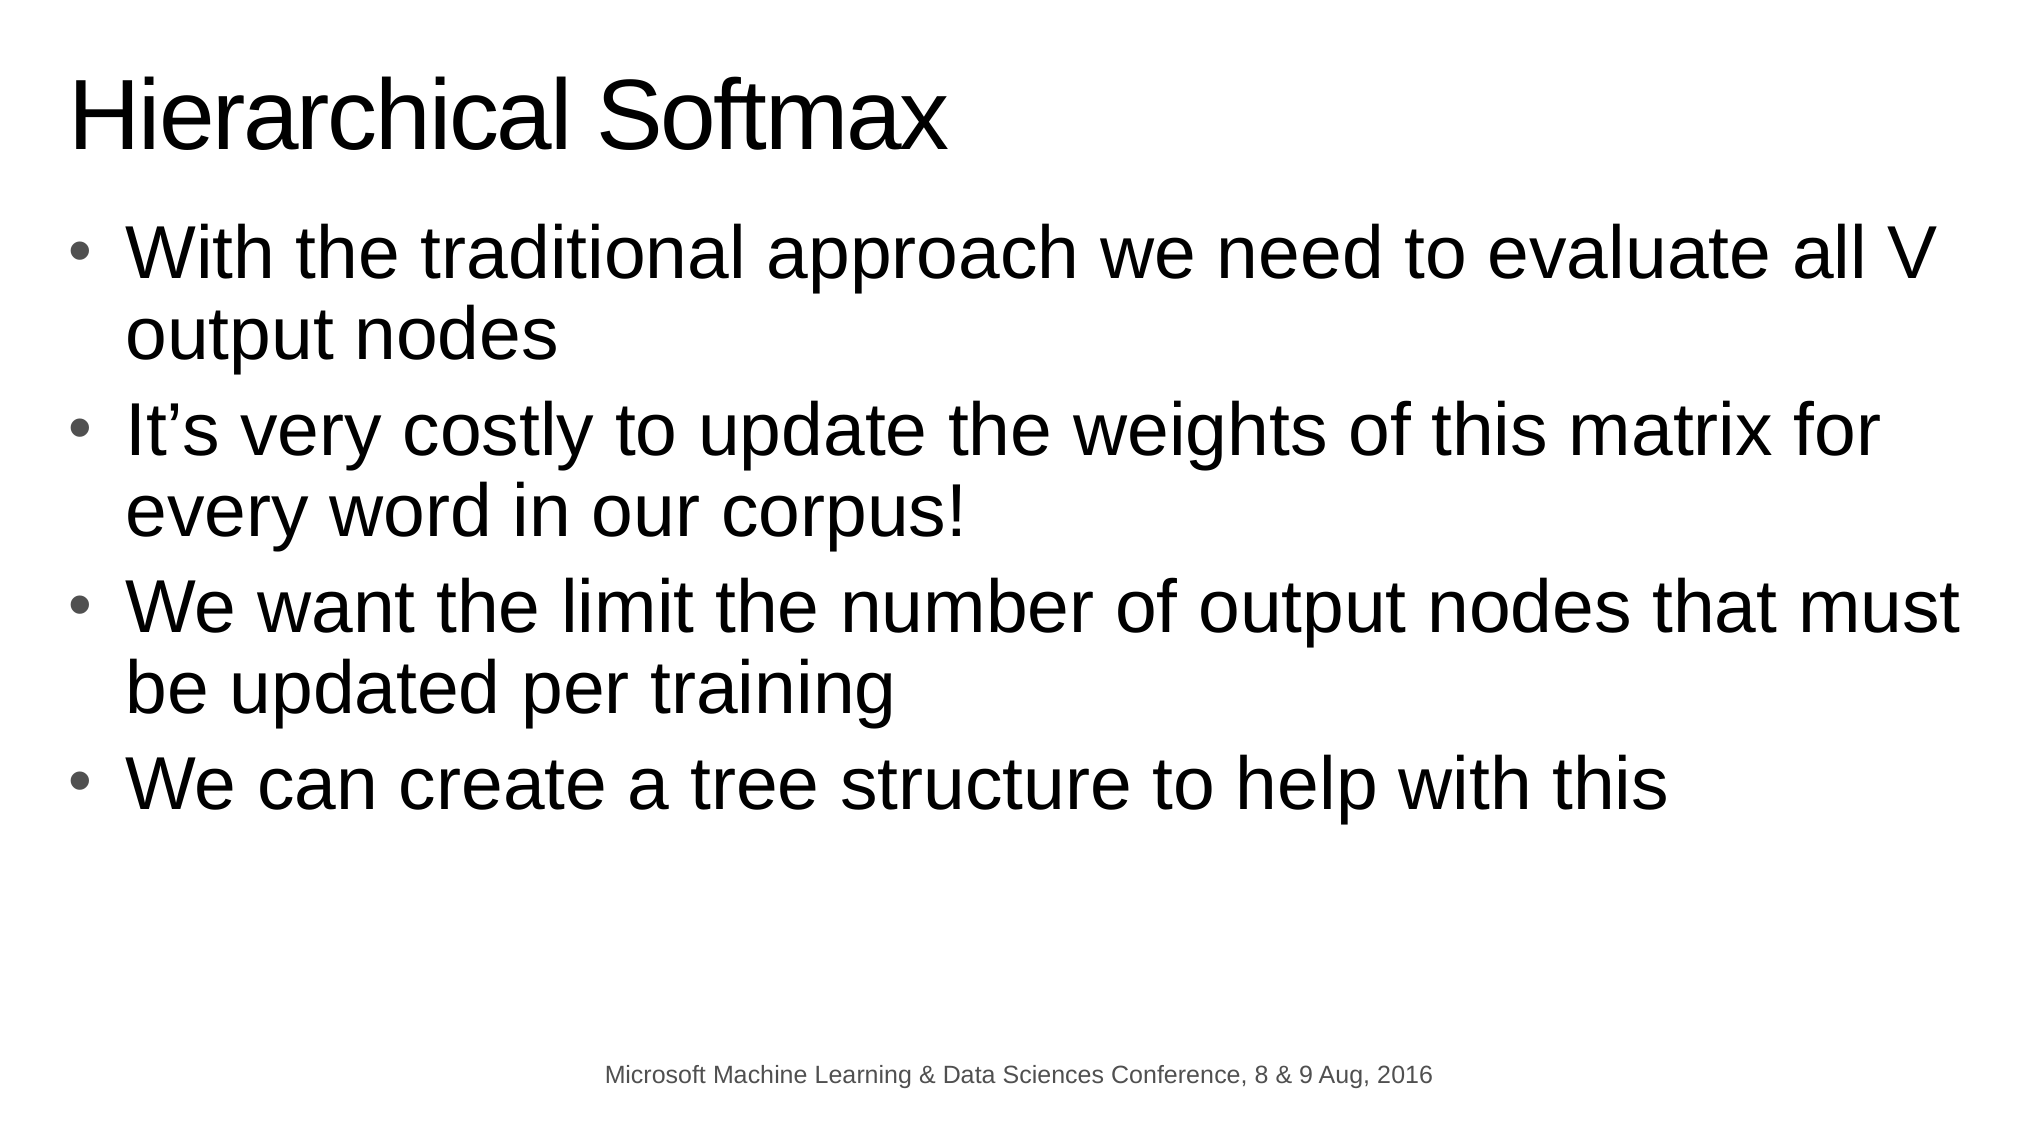

# Hierarchical Softmax
With the traditional approach we need to evaluate all V output nodes
It’s very costly to update the weights of this matrix for every word in our corpus!
We want the limit the number of output nodes that must be updated per training
We can create a tree structure to help with this